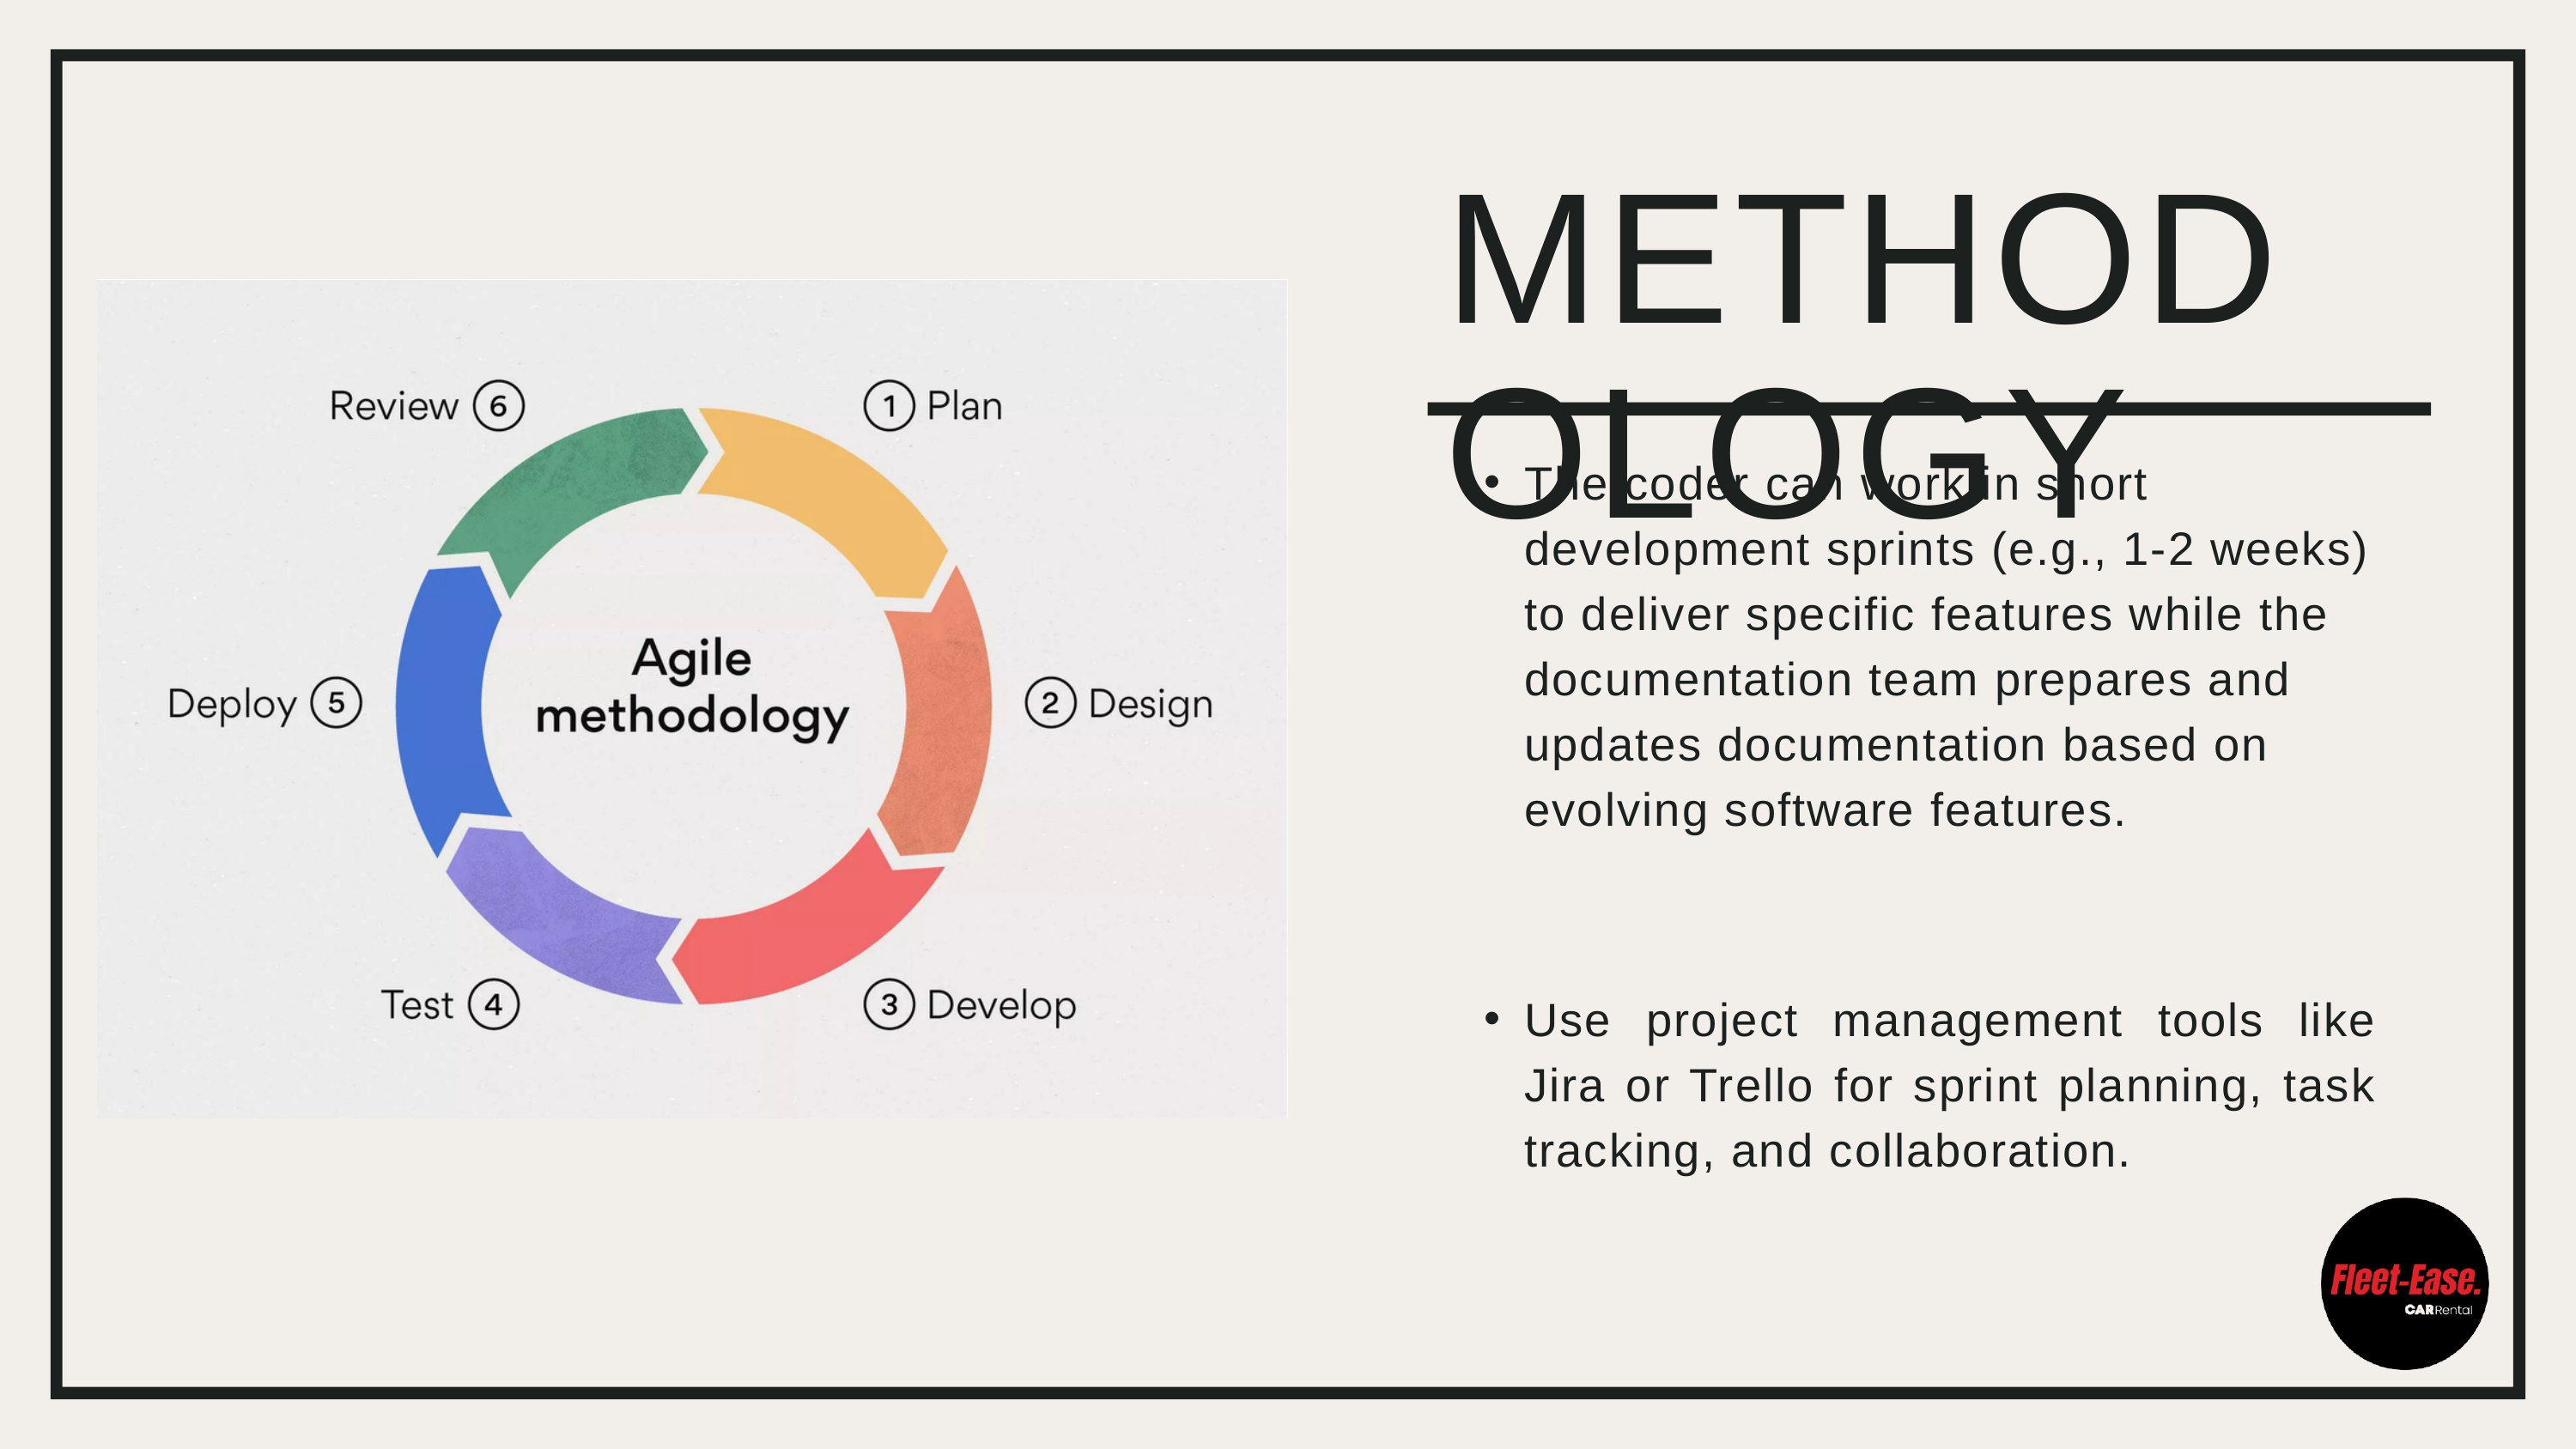

METHODOLOGY

The coder can work in short development sprints (e.g., 1-2 weeks) to deliver specific features while the documentation team prepares and updates documentation based on evolving software features.
Use project management tools like Jira or Trello for sprint planning, task tracking, and collaboration.